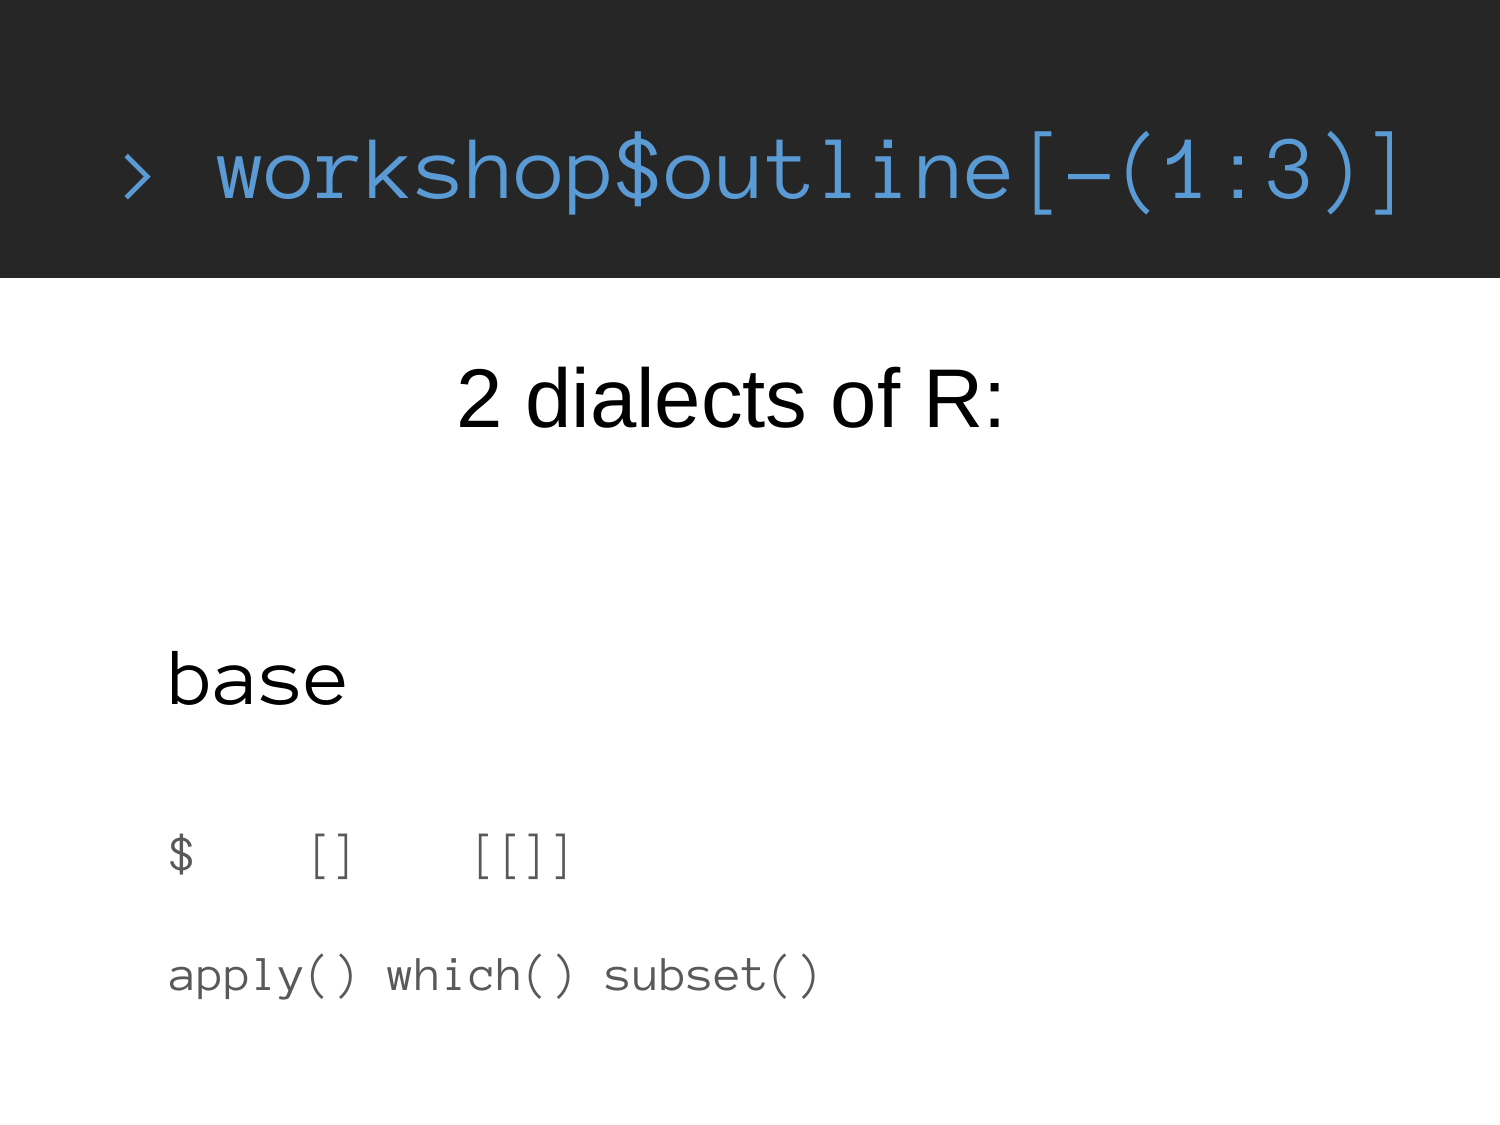

# > workshop$outline[-(1:3)]
2 dialects of R:
base

$    []    [[]]

apply() which() subset()